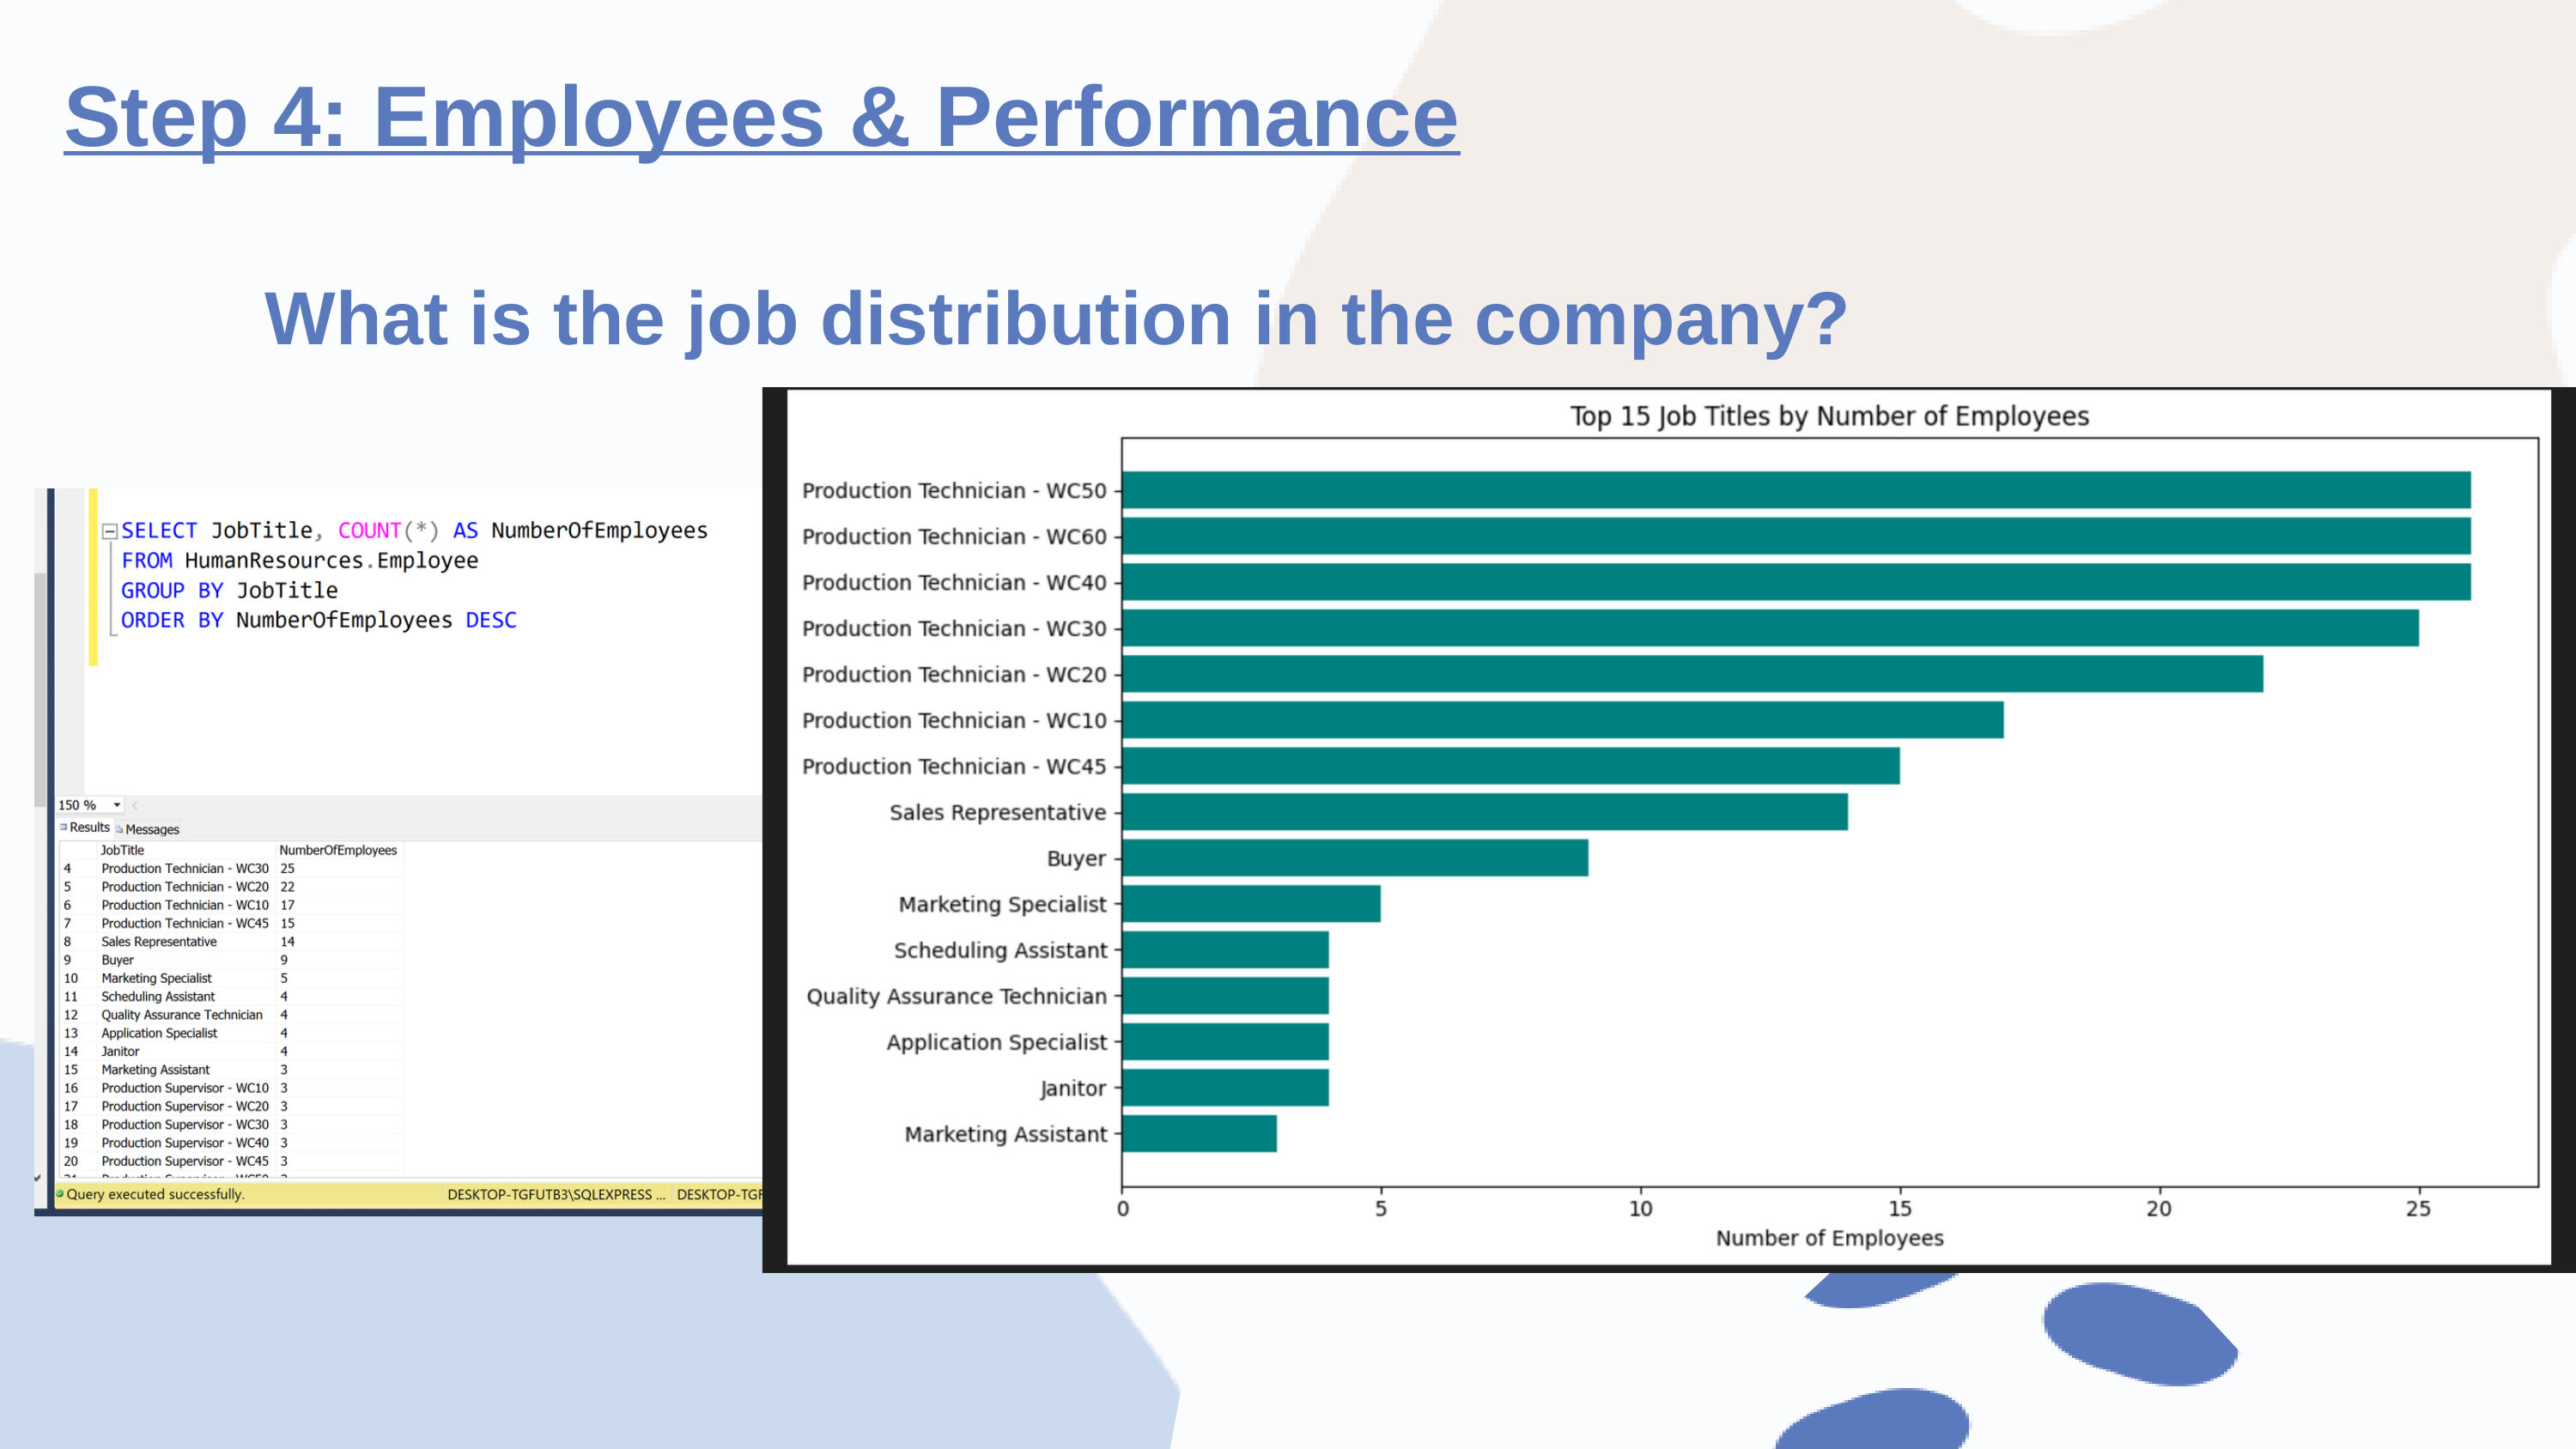

Step 4: Employees & Performance
What is the job distribution in the company?